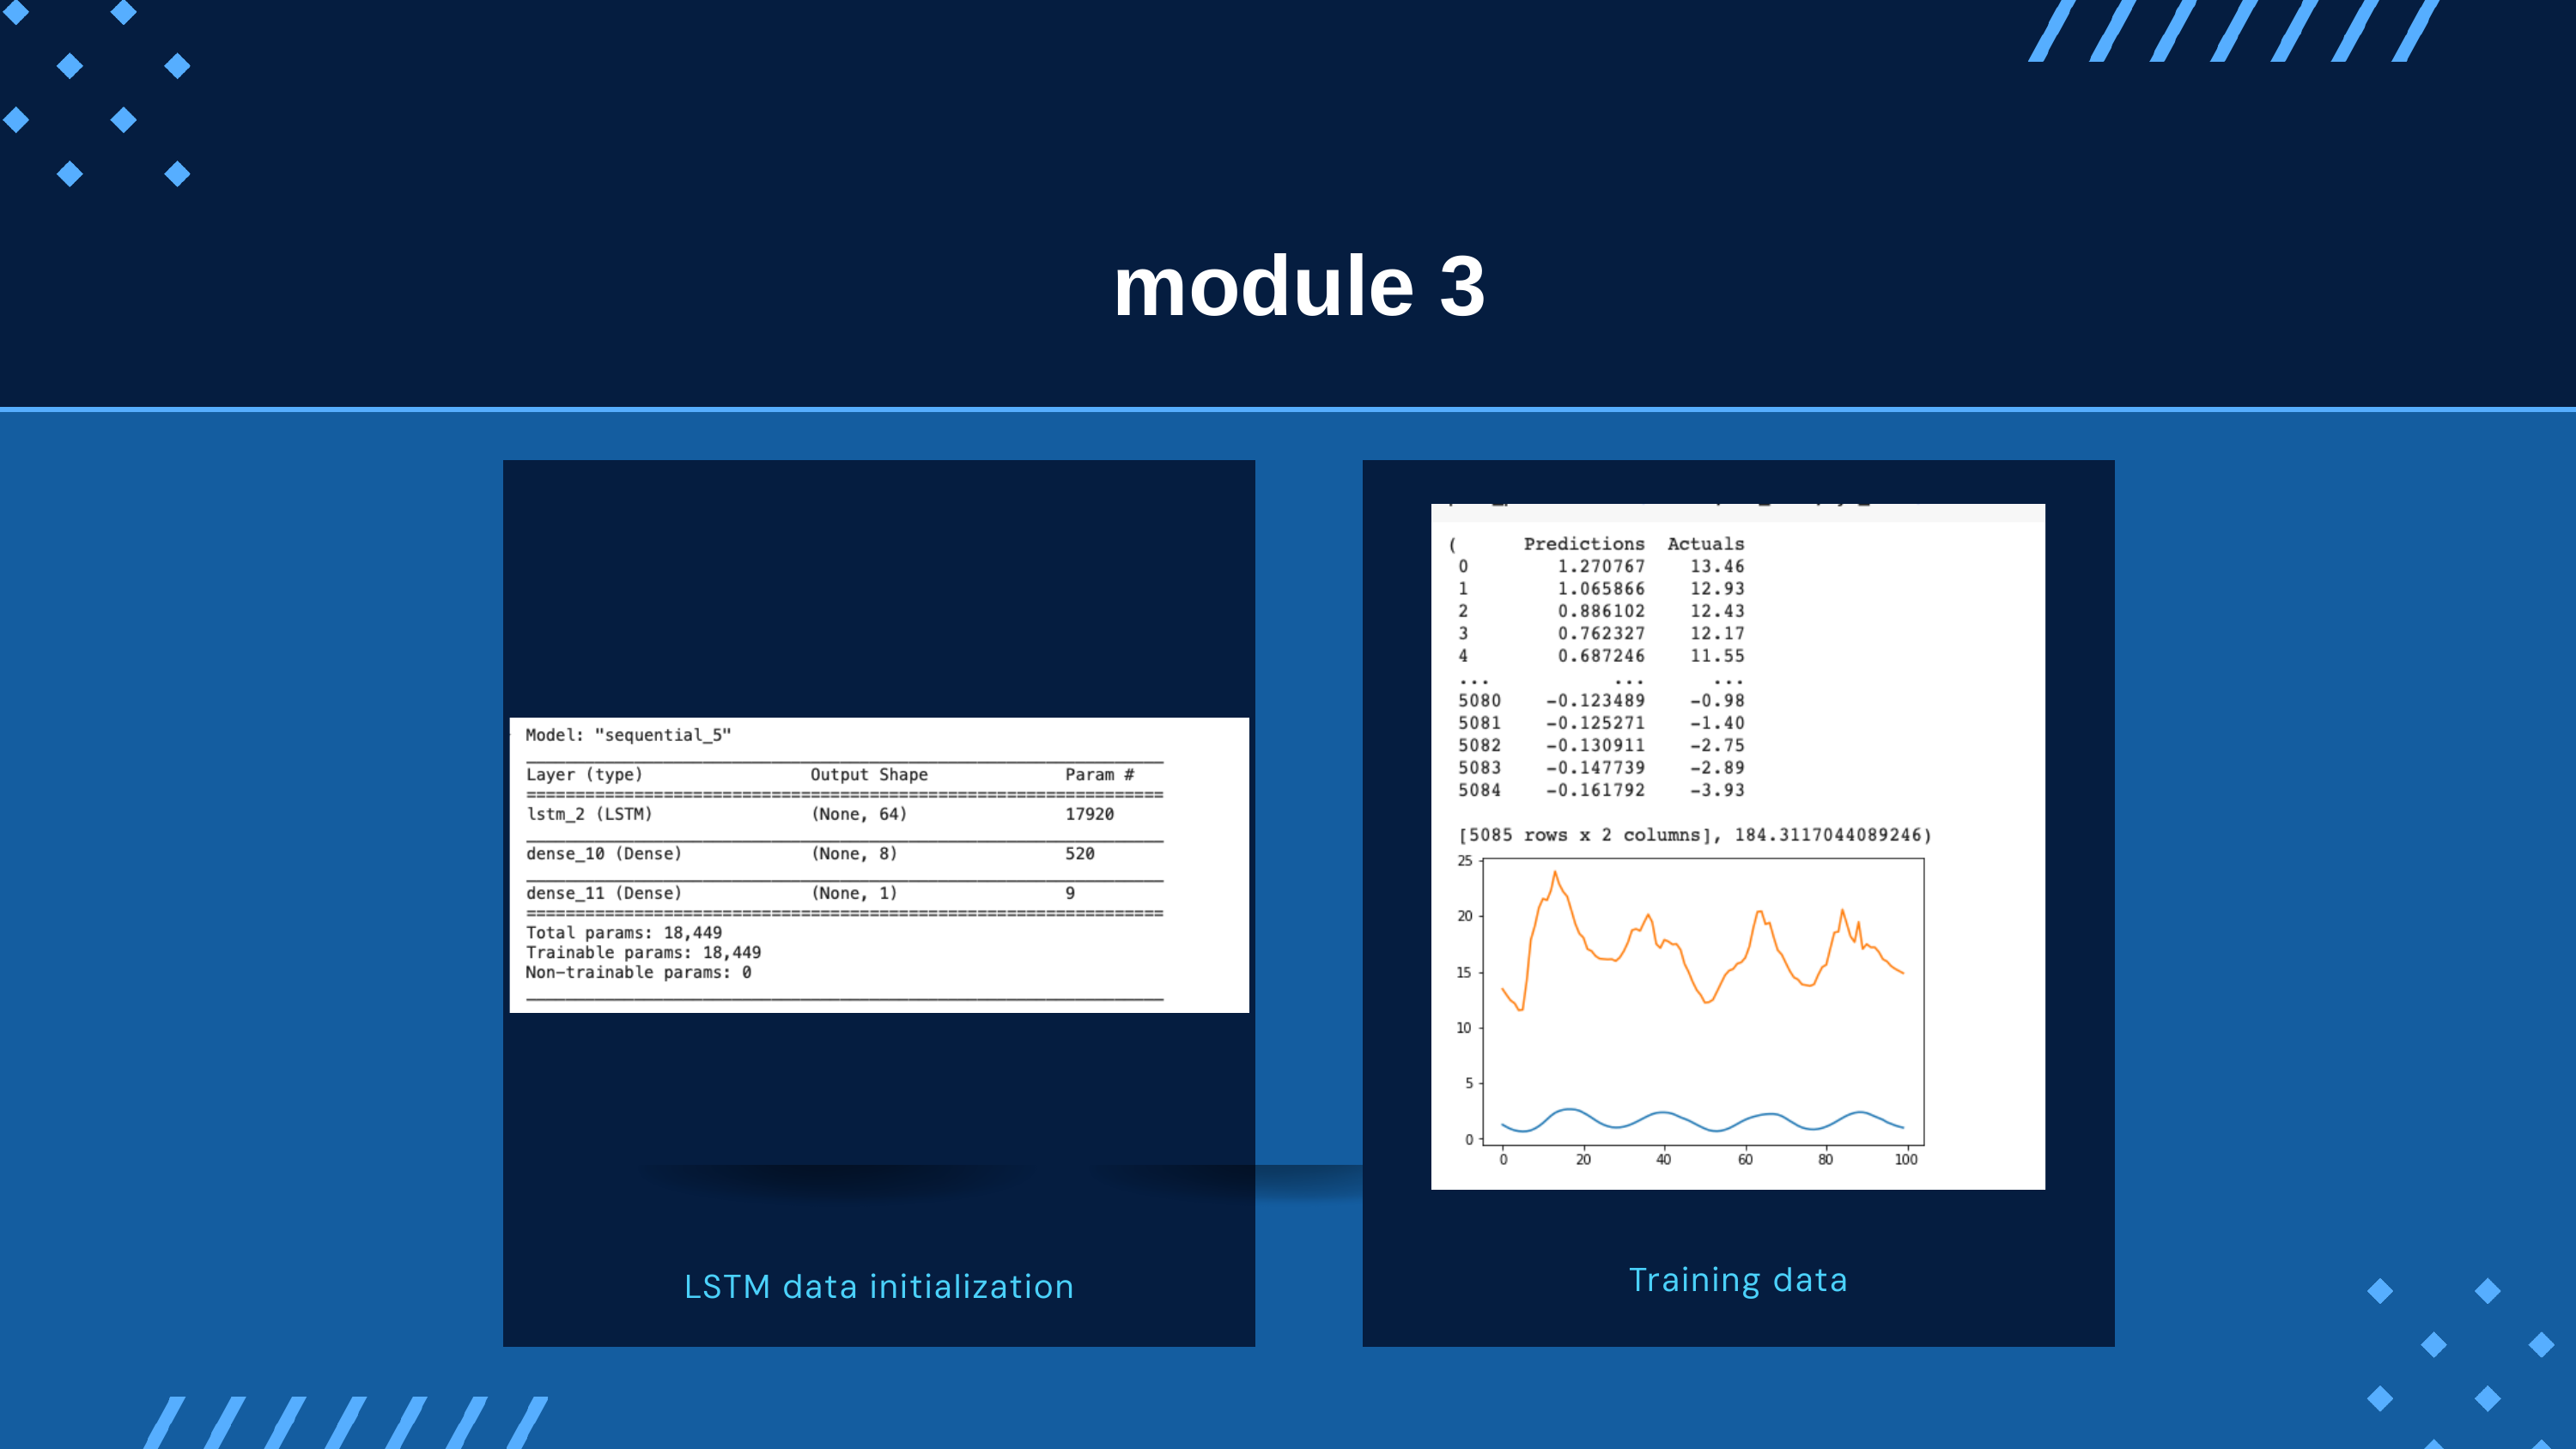

module 3

Training data
LSTM data initialization